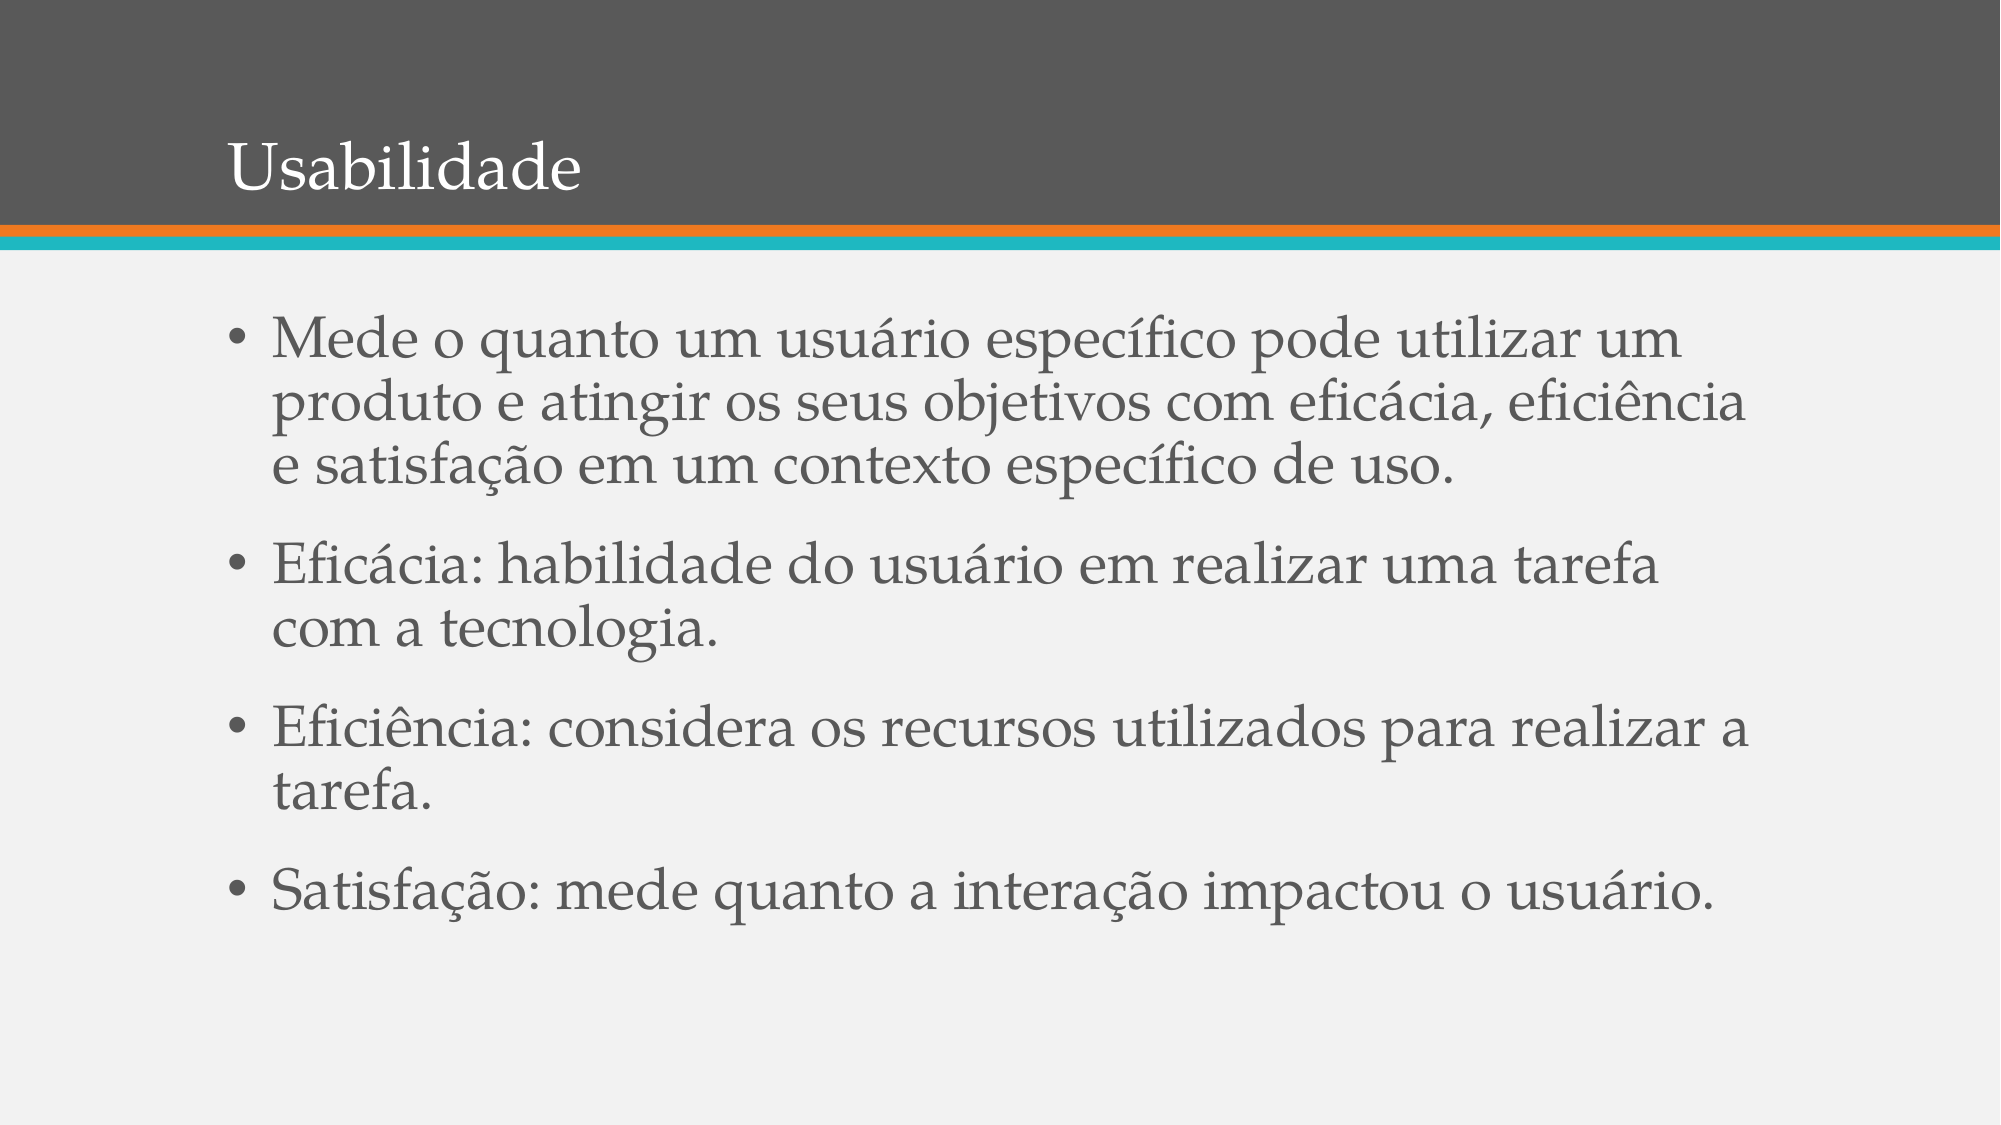

# Usabilidade
Mede o quanto um usuário específico pode utilizar um produto e atingir os seus objetivos com eficácia, eficiência e satisfação em um contexto específico de uso.
Eficácia: habilidade do usuário em realizar uma tarefa com a tecnologia.
Eficiência: considera os recursos utilizados para realizar a tarefa.
Satisfação: mede quanto a interação impactou o usuário.